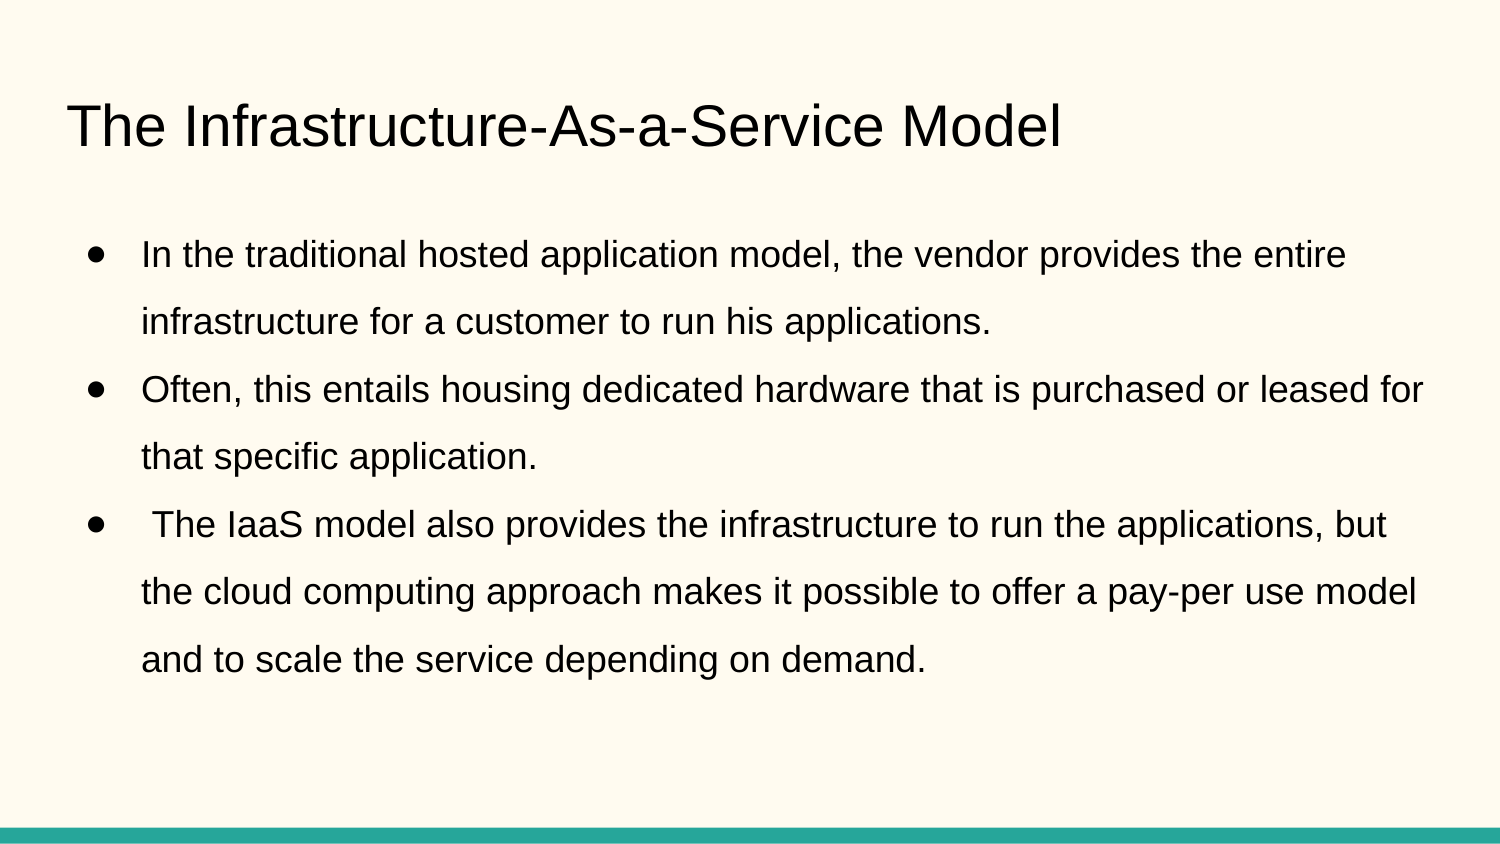

# The Infrastructure-As-a-Service Model
In the traditional hosted application model, the vendor provides the entire infrastructure for a customer to run his applications.
Often, this entails housing dedicated hardware that is purchased or leased for that specific application.
 The IaaS model also provides the infrastructure to run the applications, but the cloud computing approach makes it possible to offer a pay-per use model and to scale the service depending on demand.